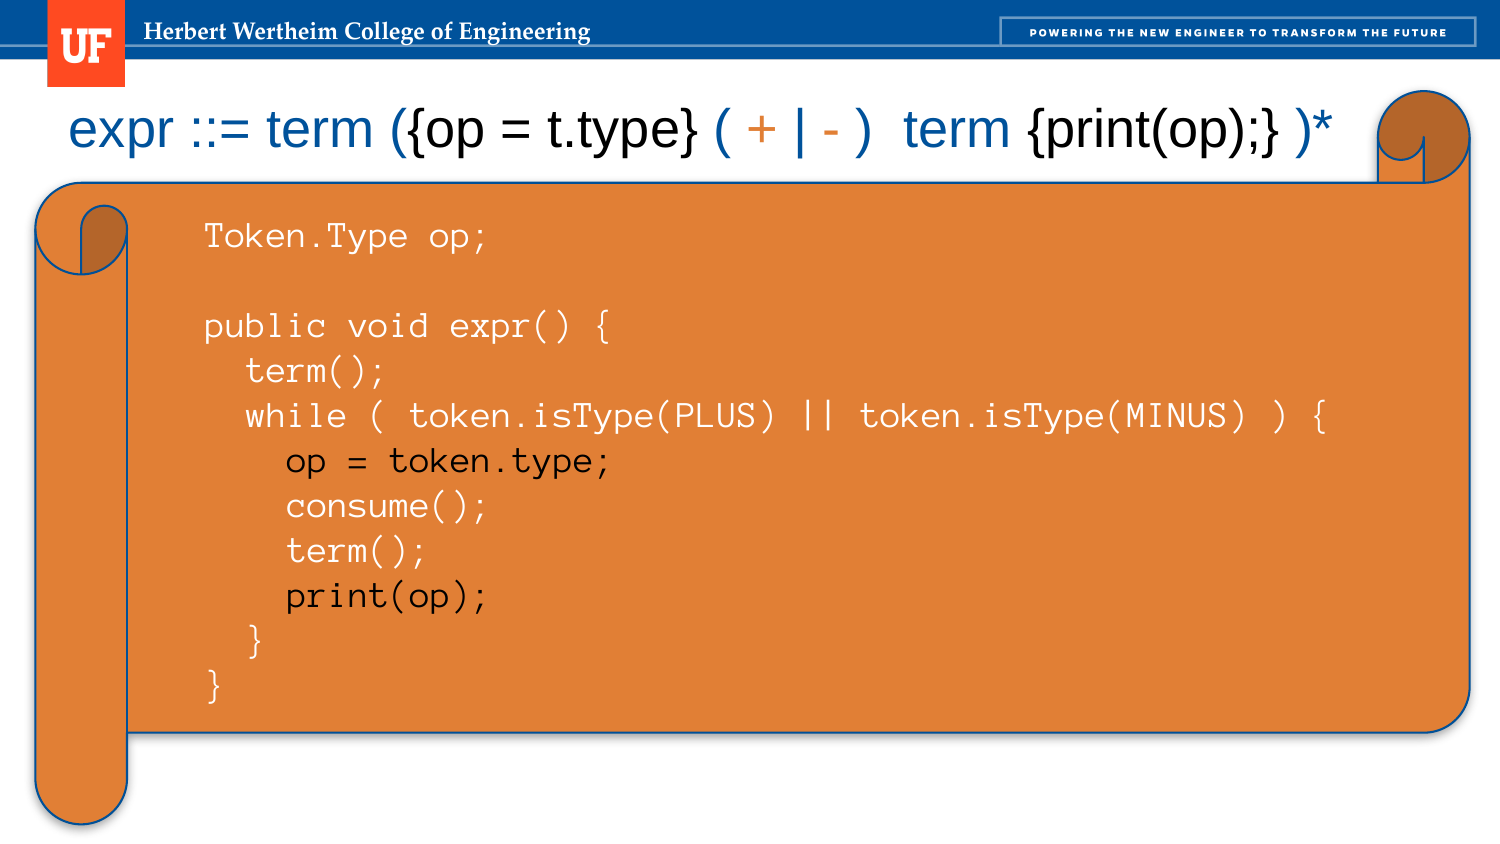

# expr ::= term ({op = t.type} ( + | - )  term {print(op);} )*
  Token.Type op;

  public void expr() {
    term();
    while ( token.isType(PLUS) || token.isType(MINUS) ) {
      op = token.type;
      consume();
      term();
      print(op);
    }
  }